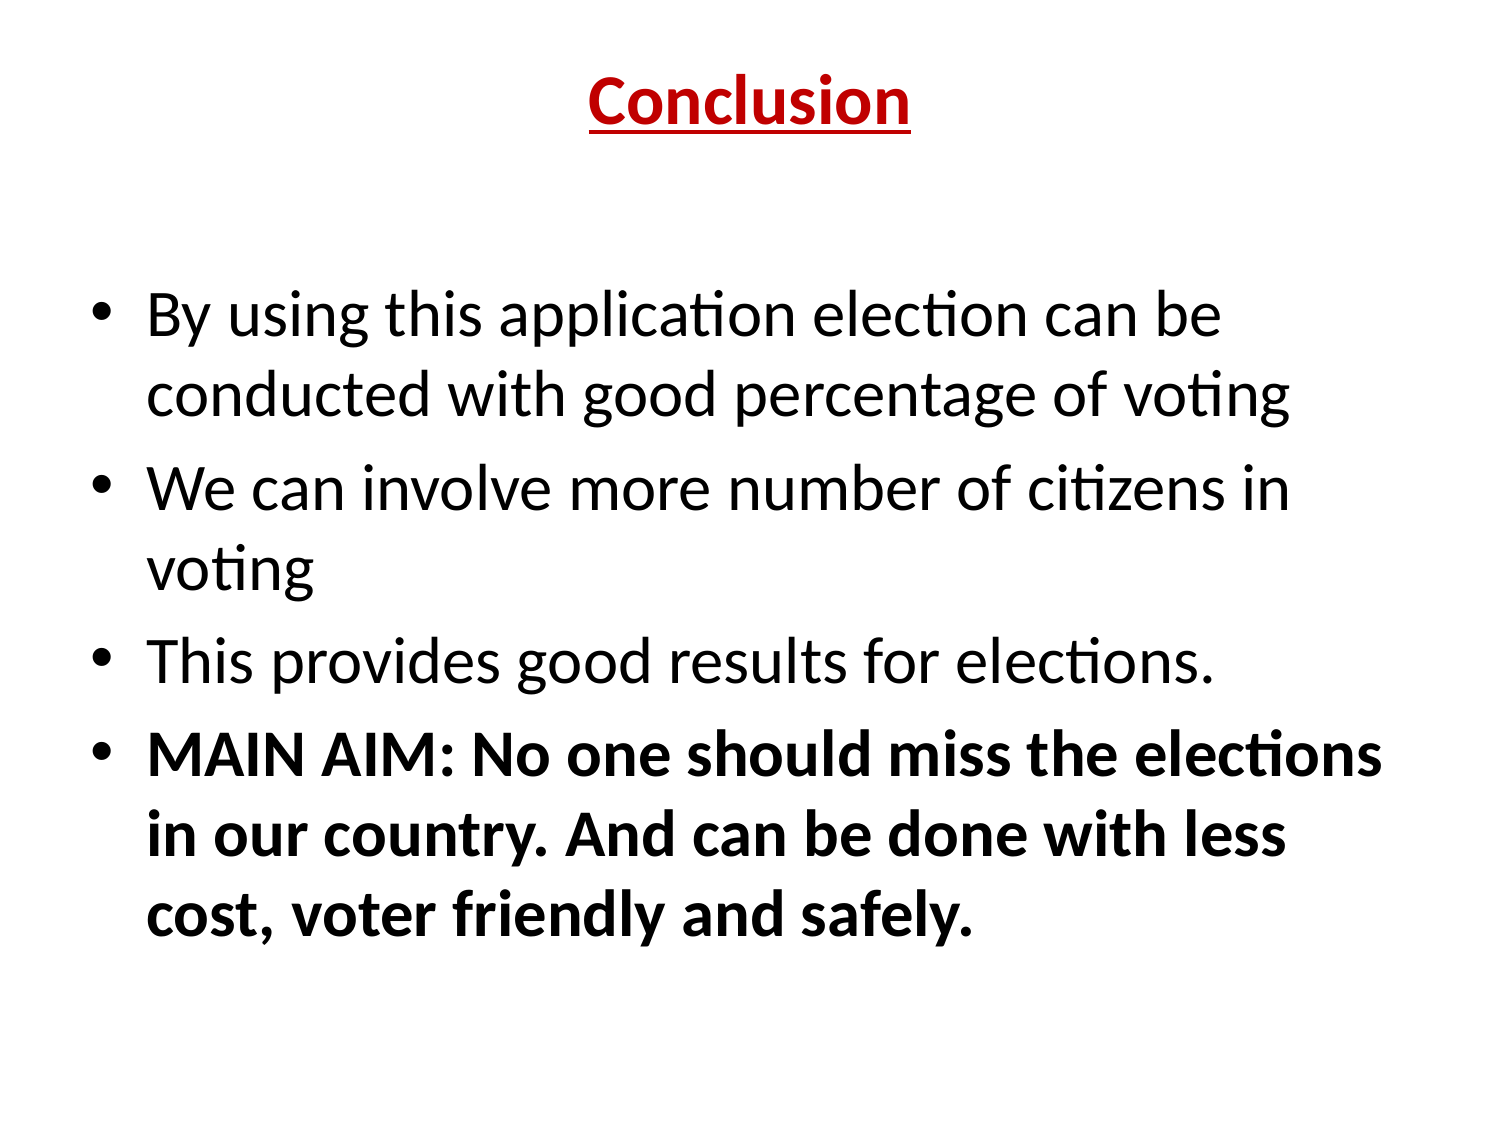

# Conclusion
By using this application election can be conducted with good percentage of voting
We can involve more number of citizens in voting
This provides good results for elections.
MAIN AIM: No one should miss the elections in our country. And can be done with less cost, voter friendly and safely.